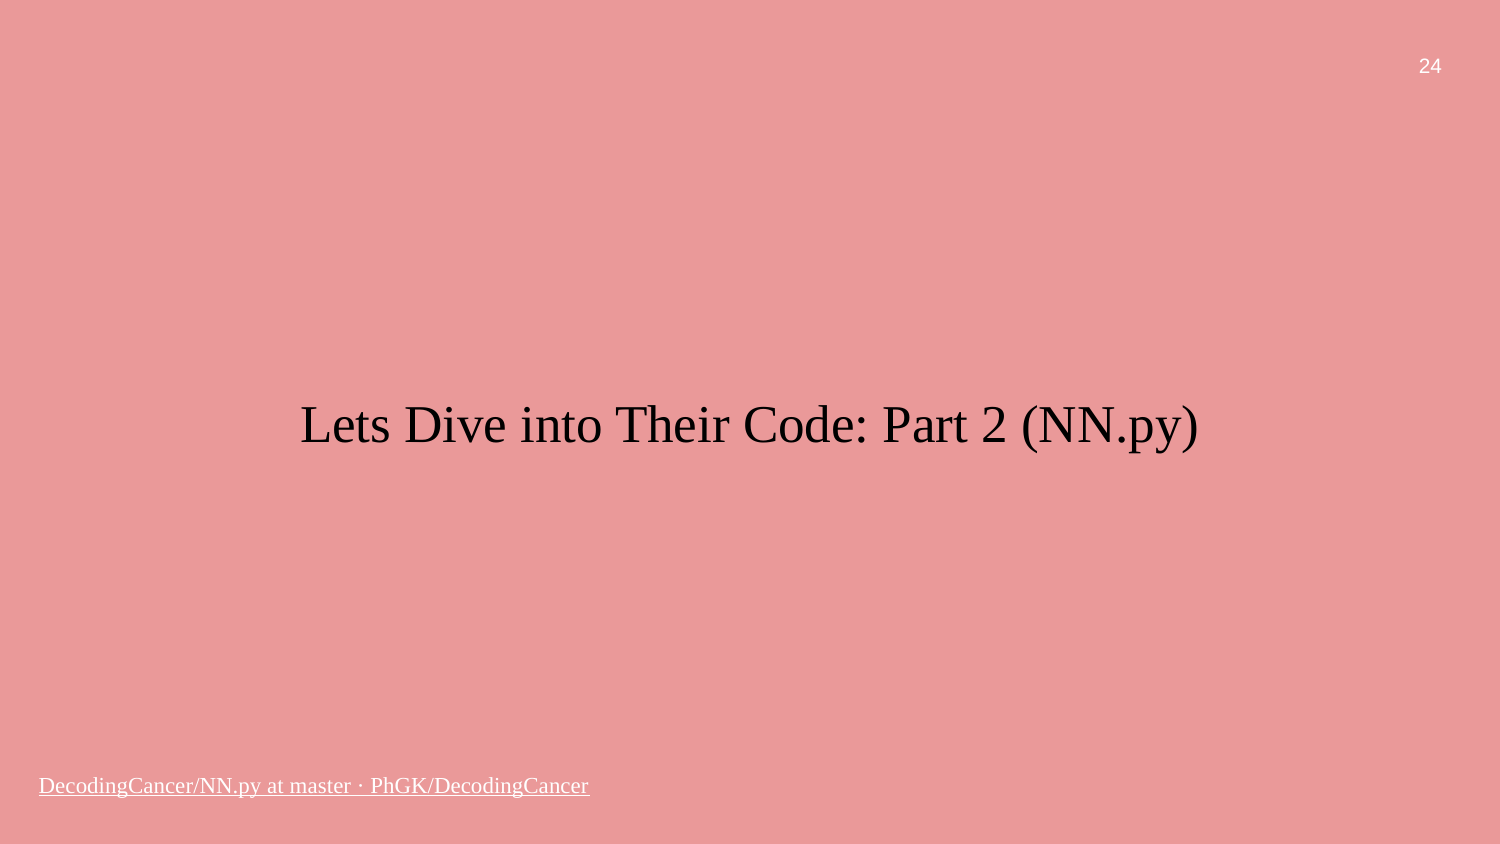

24
# Lets Dive into Their Code: Part 2 (NN.py)
DecodingCancer/NN.py at master · PhGK/DecodingCancer